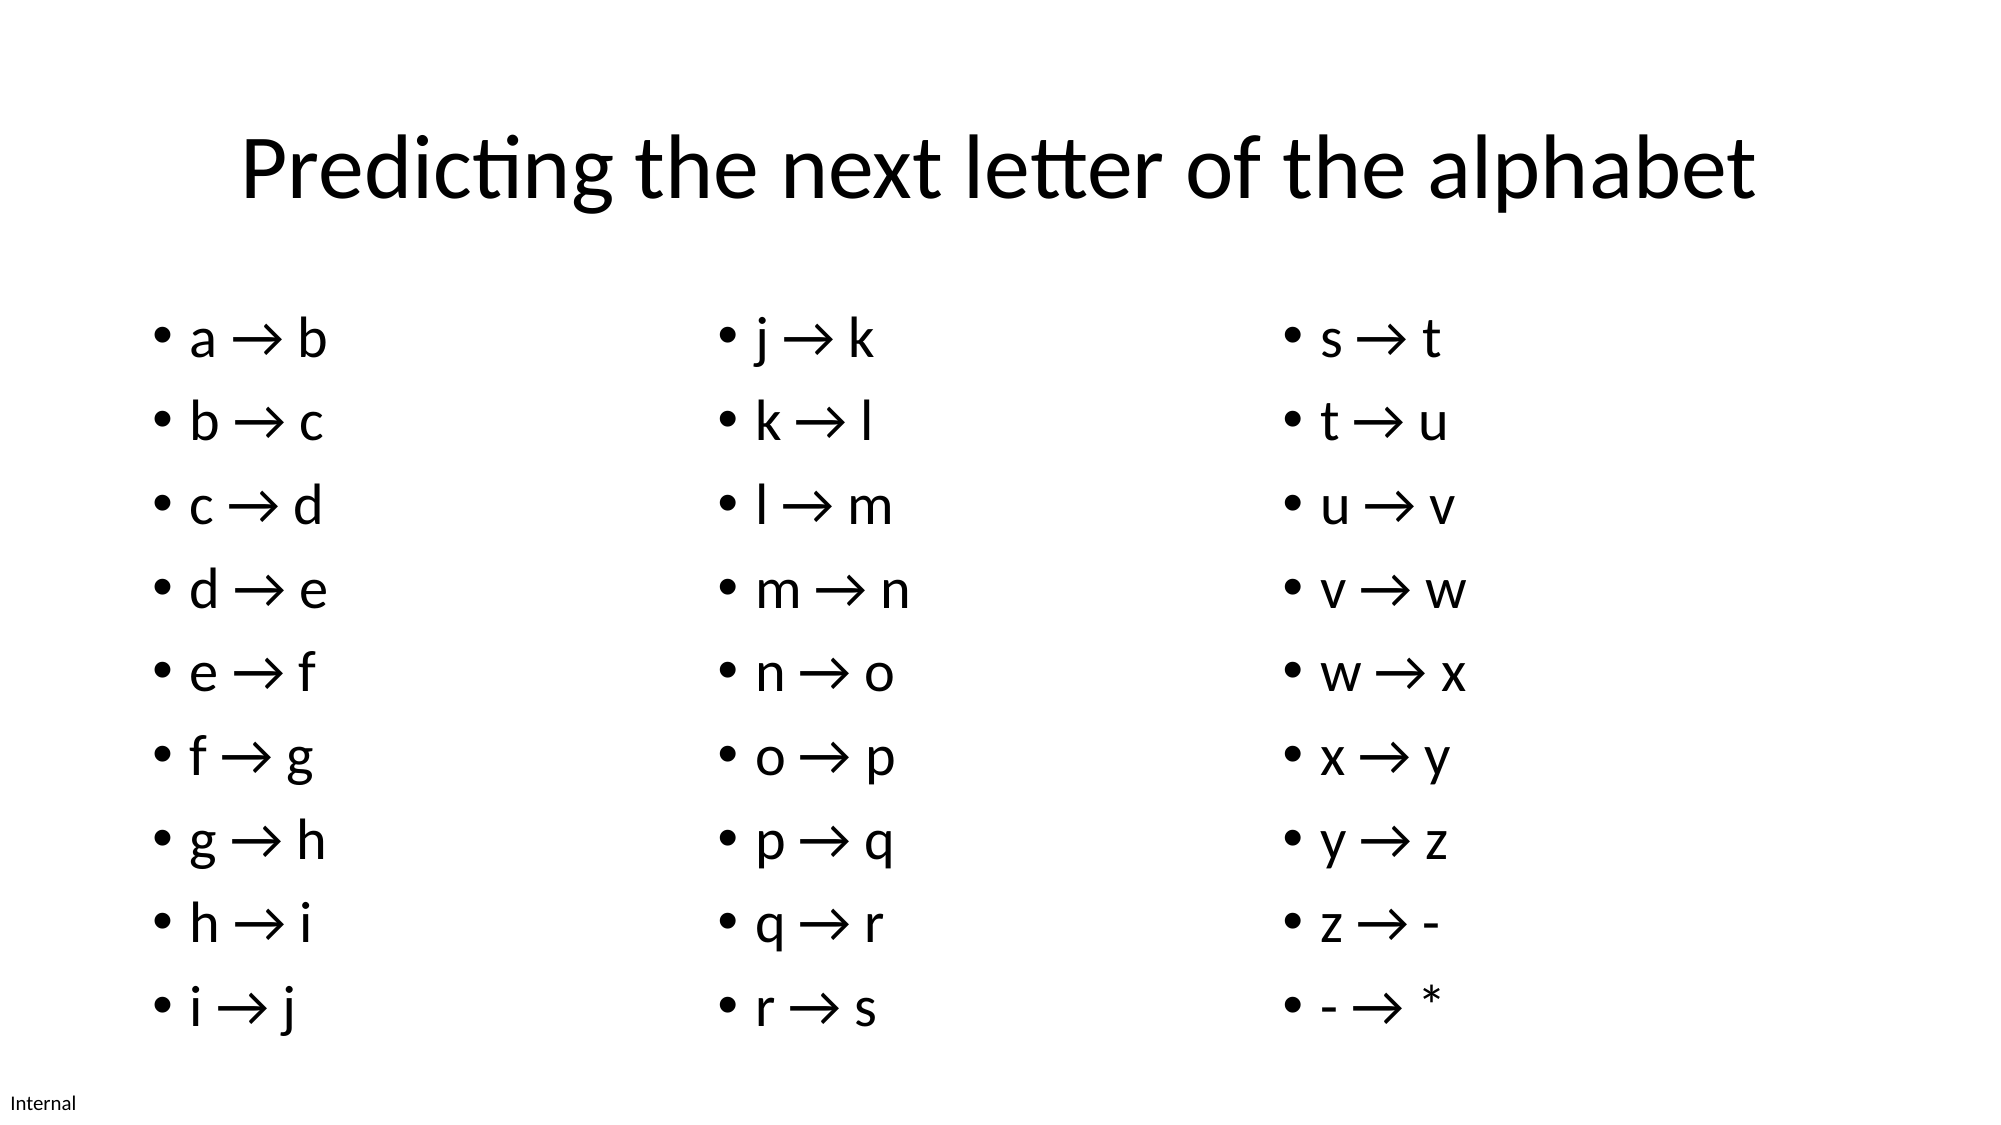

# Predicting the next letter of the alphabet
a → b
b → c
c → d
d → e
e → f
f → g
g → h
h → i
i → j
j → k
k → l
l → m
m → n
n → o
o → p
p → q
q → r
r → s
s → t
t → u
u → v
v → w
w → x
x → y
y → z
z → -
- → *